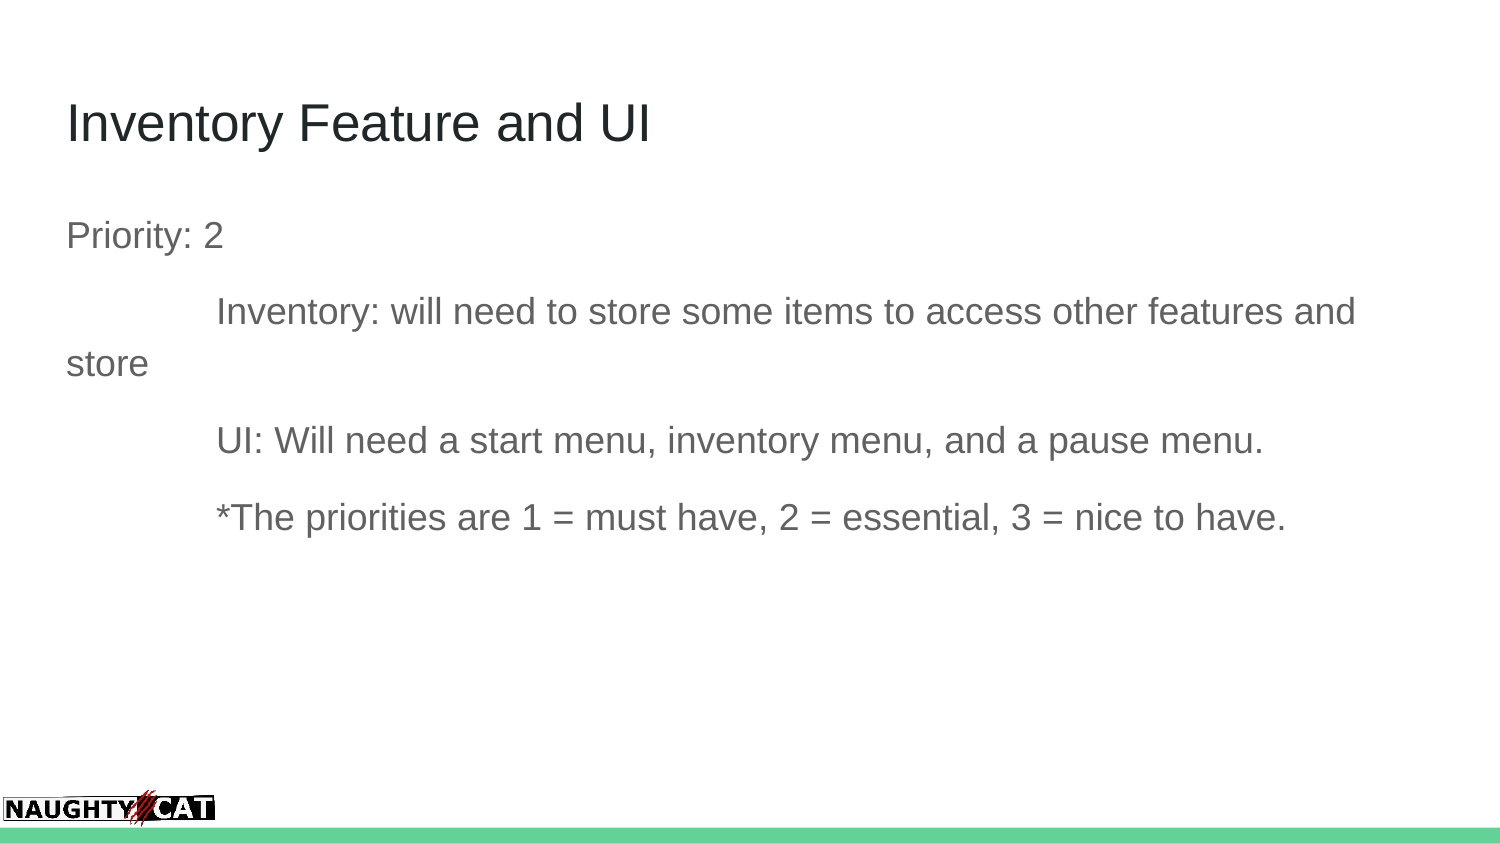

# Inventory Feature and UI
Priority: 2
	Inventory: will need to store some items to access other features and store
	UI: Will need a start menu, inventory menu, and a pause menu.
	*The priorities are 1 = must have, 2 = essential, 3 = nice to have.